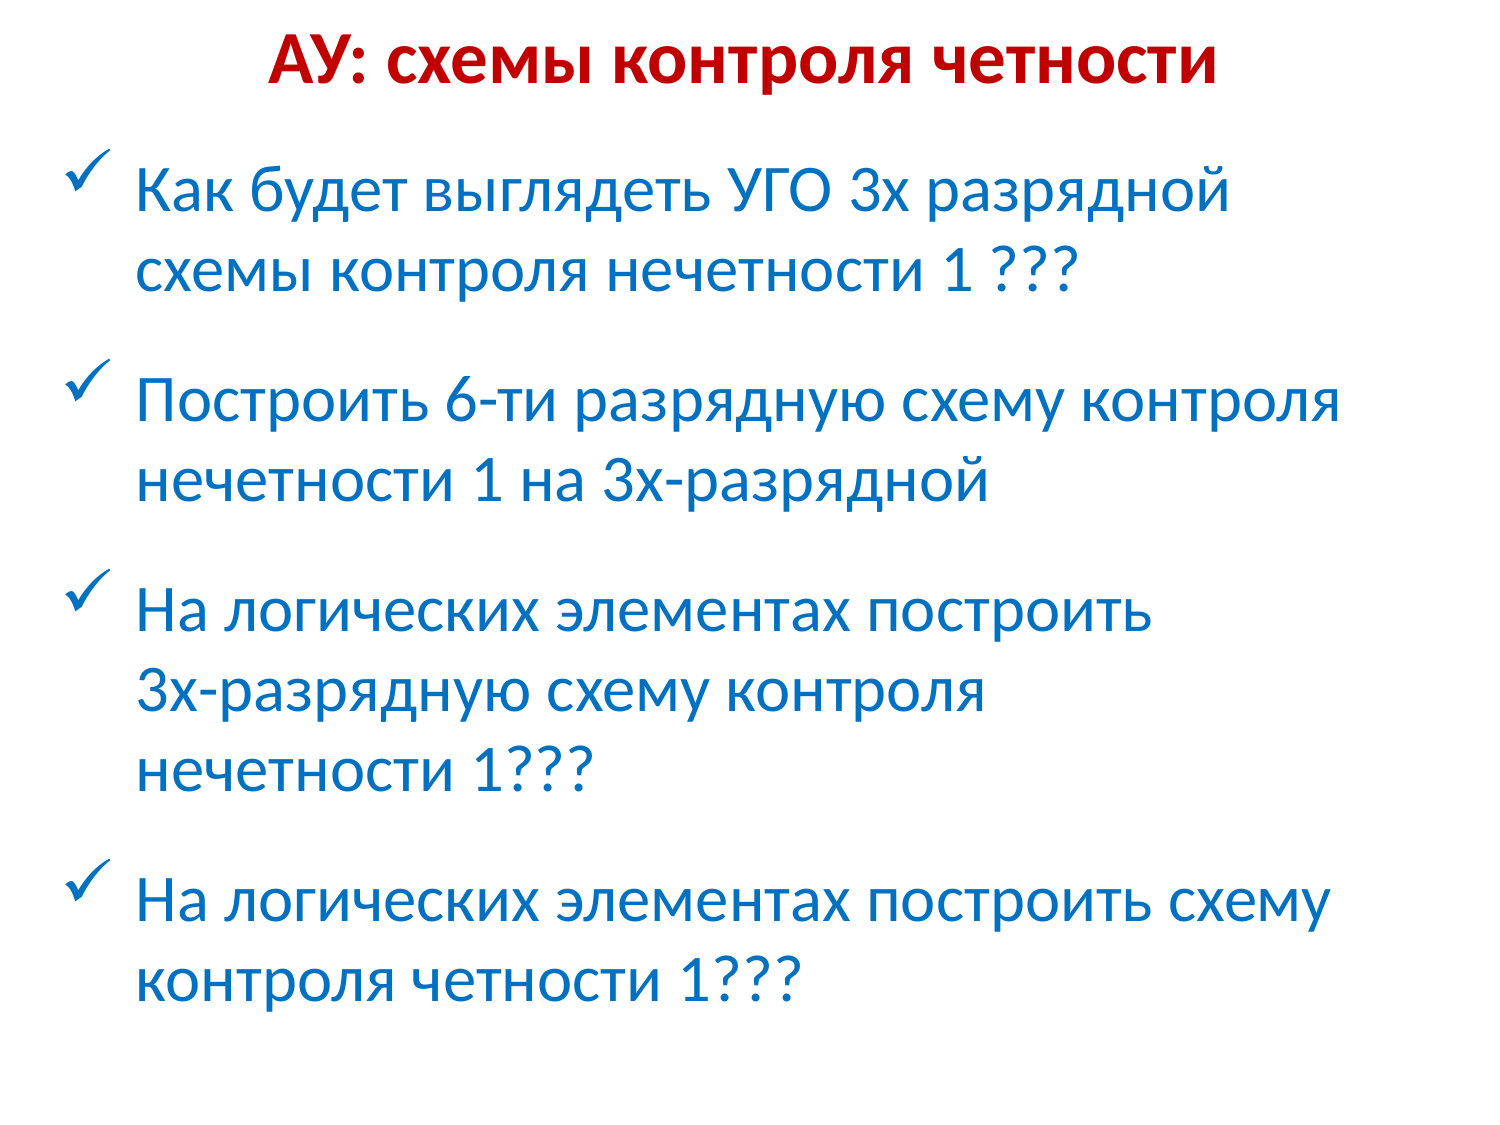

# АУ: схемы контроля четности
Как будет выглядеть УГО 3х разрядной схемы контроля нечетности 1 ???

Построить 6-ти разрядную схему контроля нечетности 1 на 3х-разрядной

На логических элементах построить
3х-разрядную схему контроля
нечетности 1???

На логических элементах построить схему контроля четности 1???